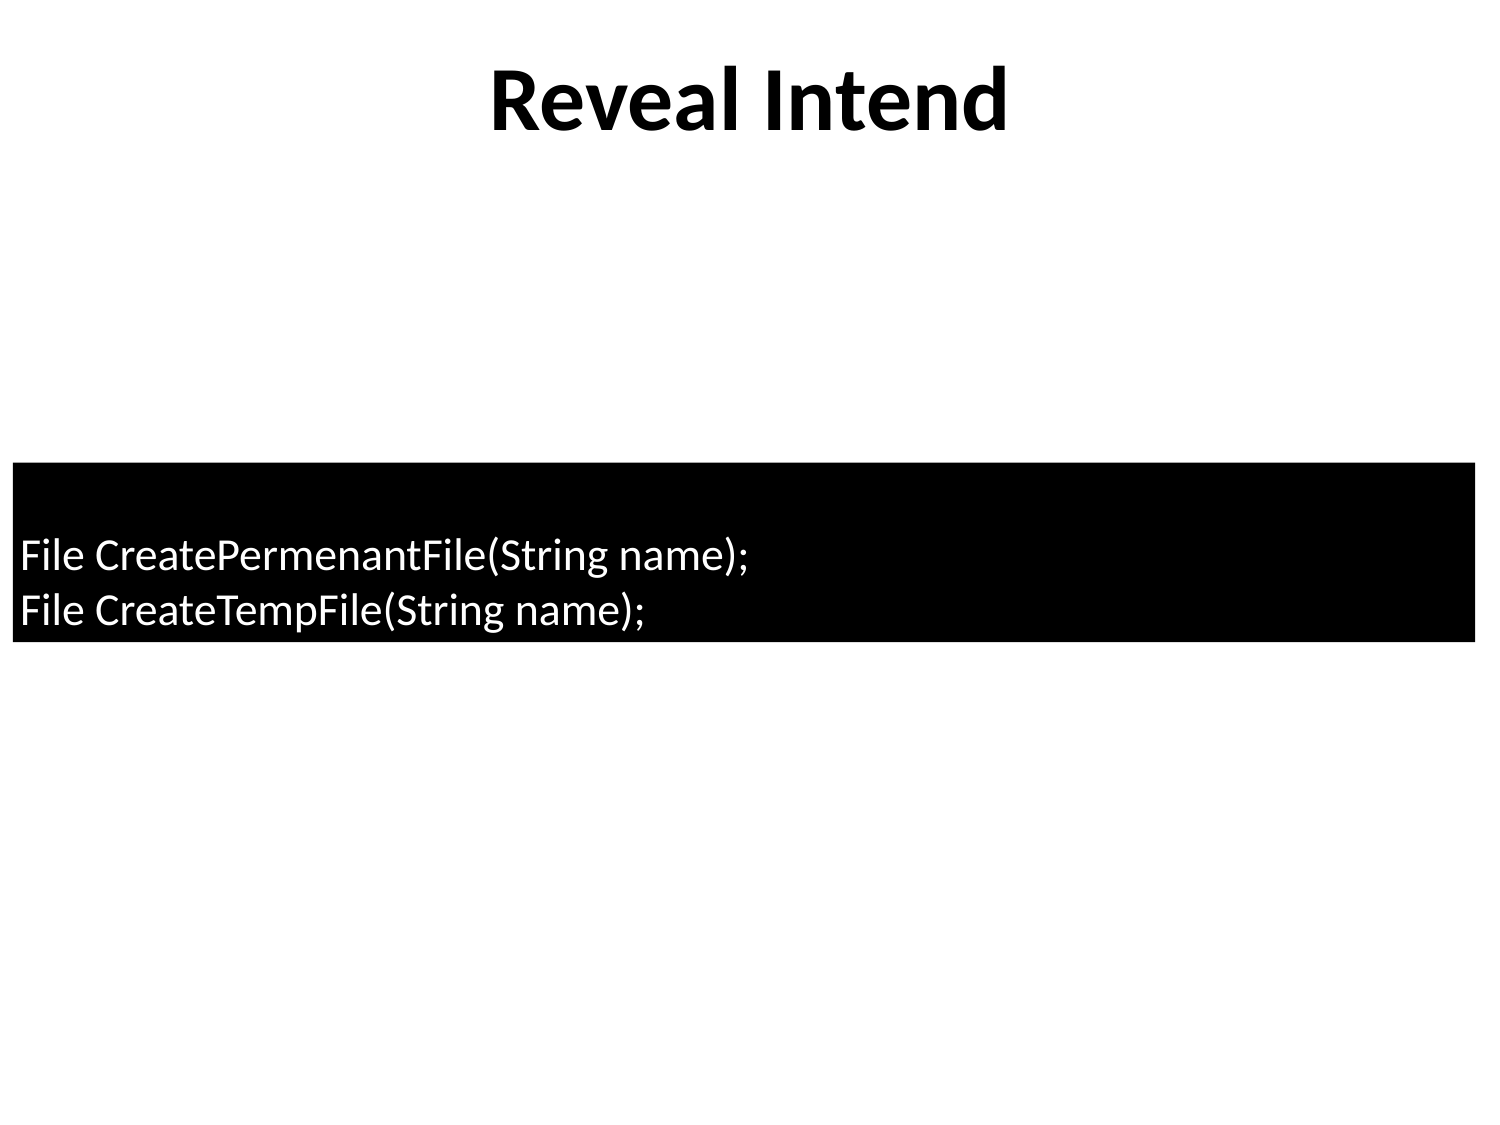

Reveal Intend

File CreatePermenantFile(String name);
File CreateTempFile(String name);